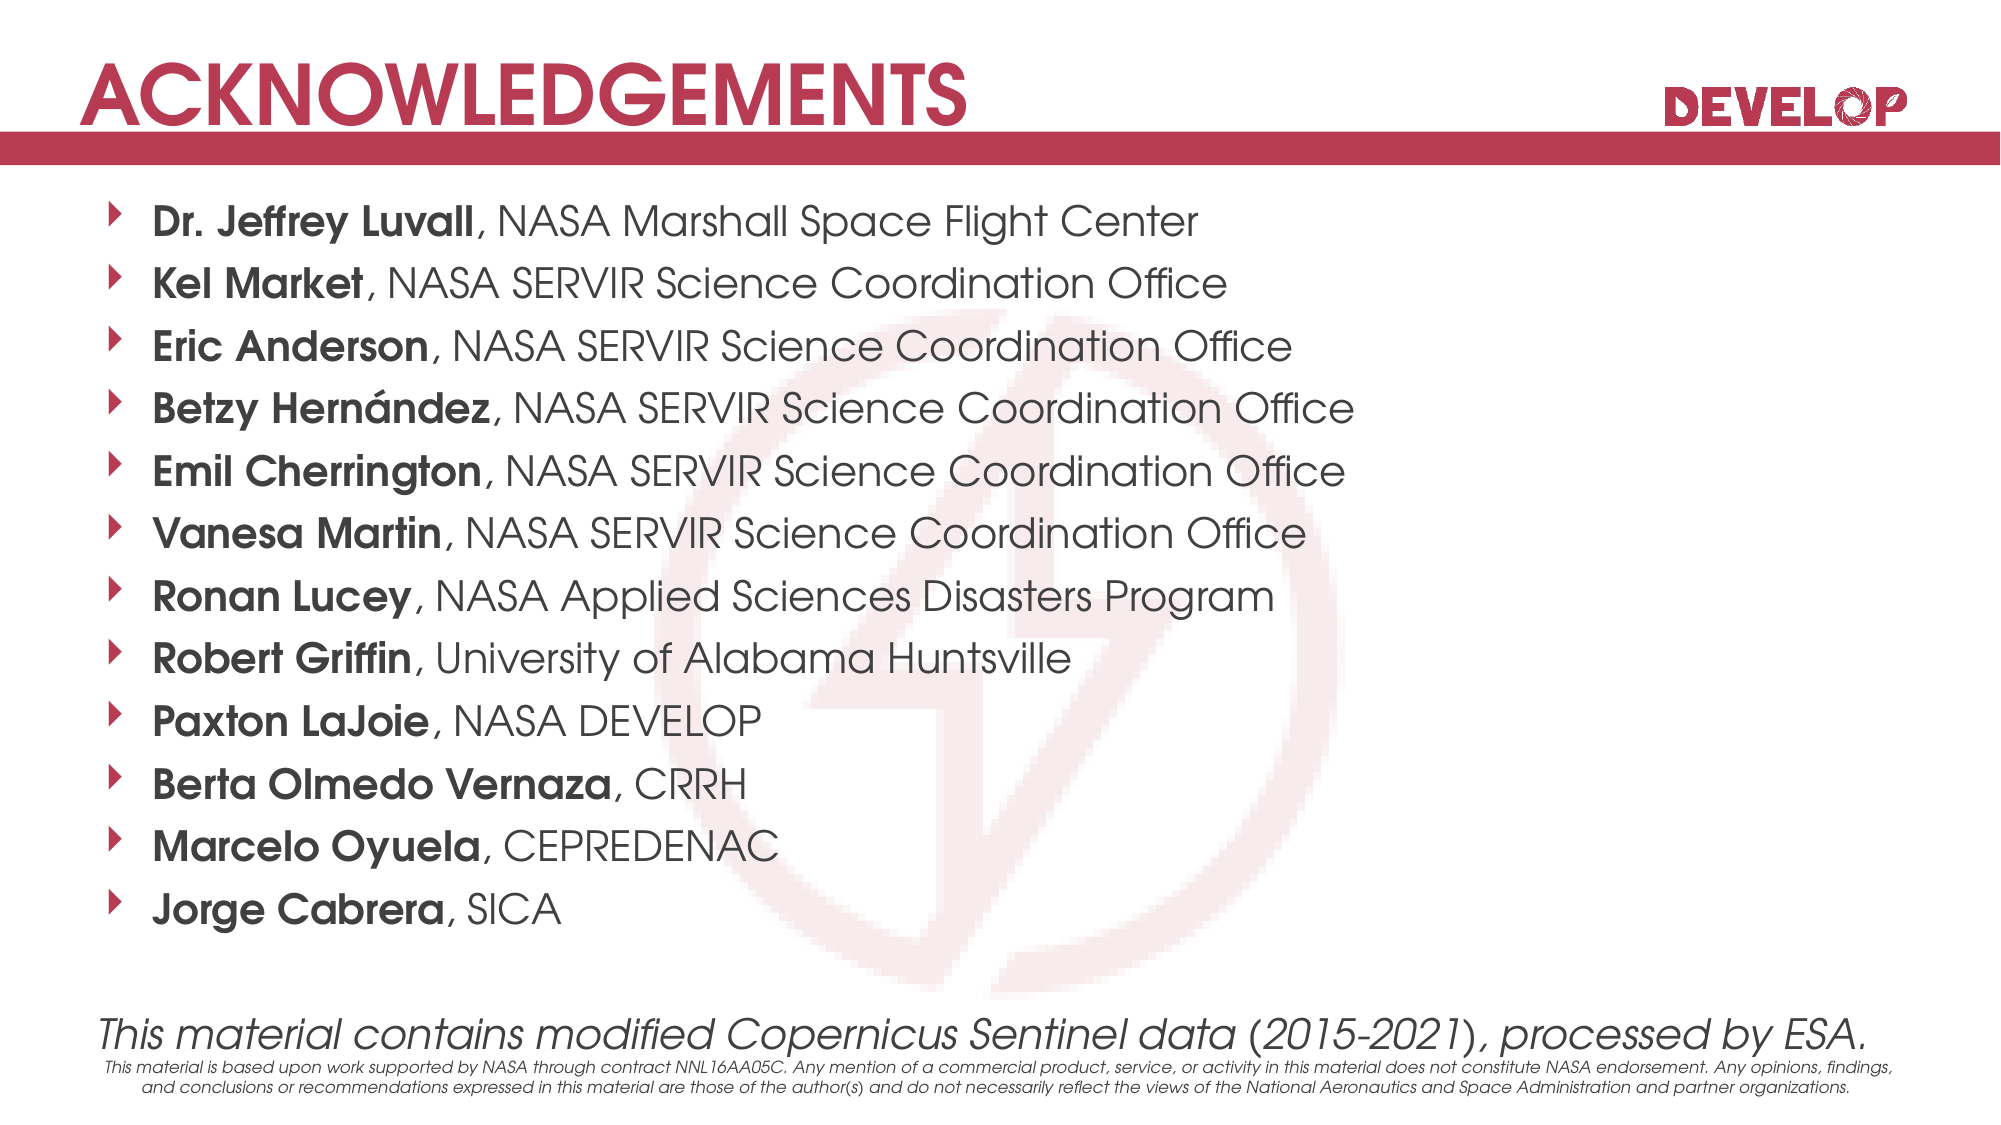

Dr. Jeffrey Luvall, NASA Marshall Space Flight Center
Kel Market, NASA SERVIR Science Coordination Office
Eric Anderson, NASA SERVIR Science Coordination Office
Betzy Hernández, NASA SERVIR Science Coordination Office
Emil Cherrington, NASA SERVIR Science Coordination Office
Vanesa Martin, NASA SERVIR Science Coordination Office
Ronan Lucey, NASA Applied Sciences Disasters Program
Robert Griffin, University of Alabama Huntsville
Paxton LaJoie, NASA DEVELOP
Berta Olmedo Vernaza, CRRH
Marcelo Oyuela, CEPREDENAC
Jorge Cabrera, SICA

This material contains modified Copernicus Sentinel data (2015-2021), processed by ESA.